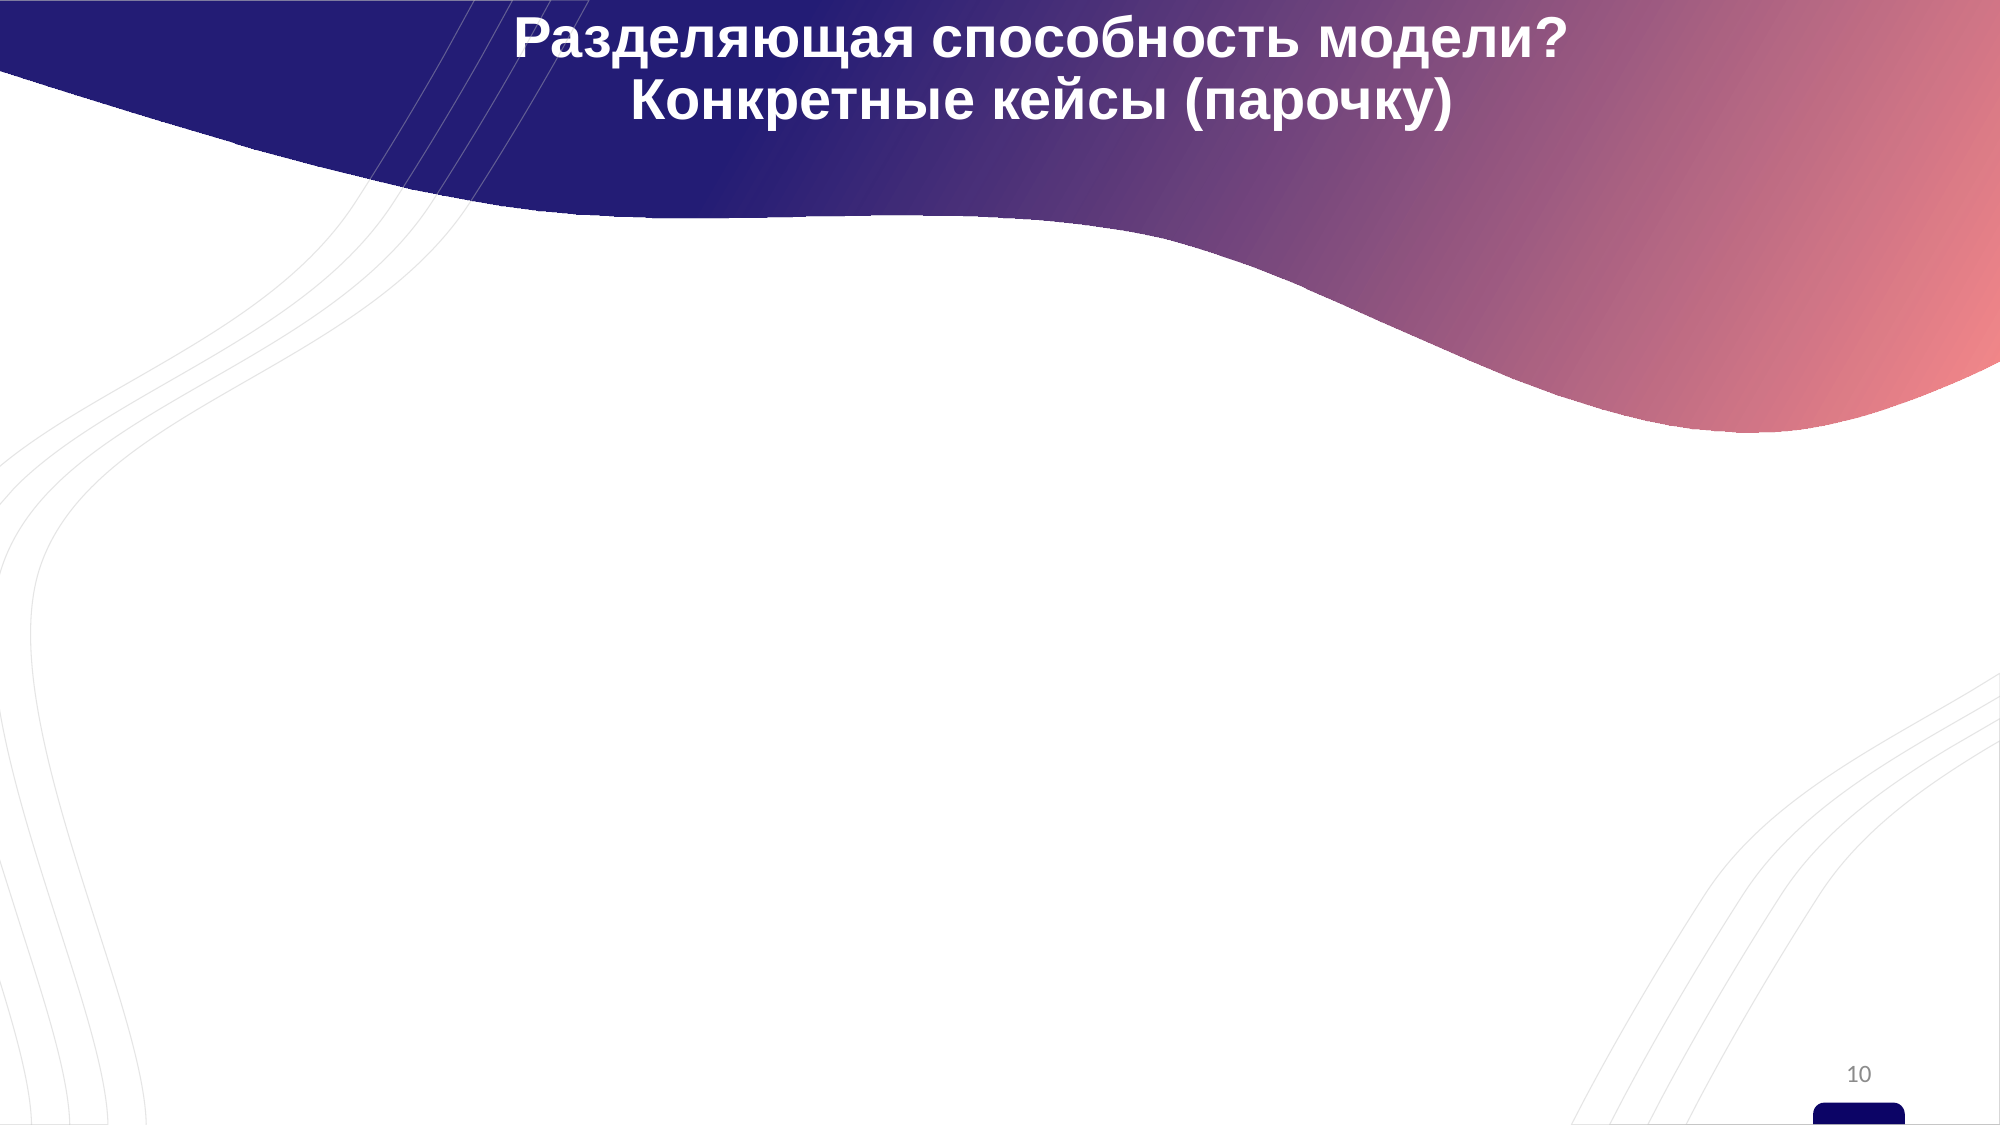

# Разделяющая способность модели? Конкретные кейсы (парочку)

10